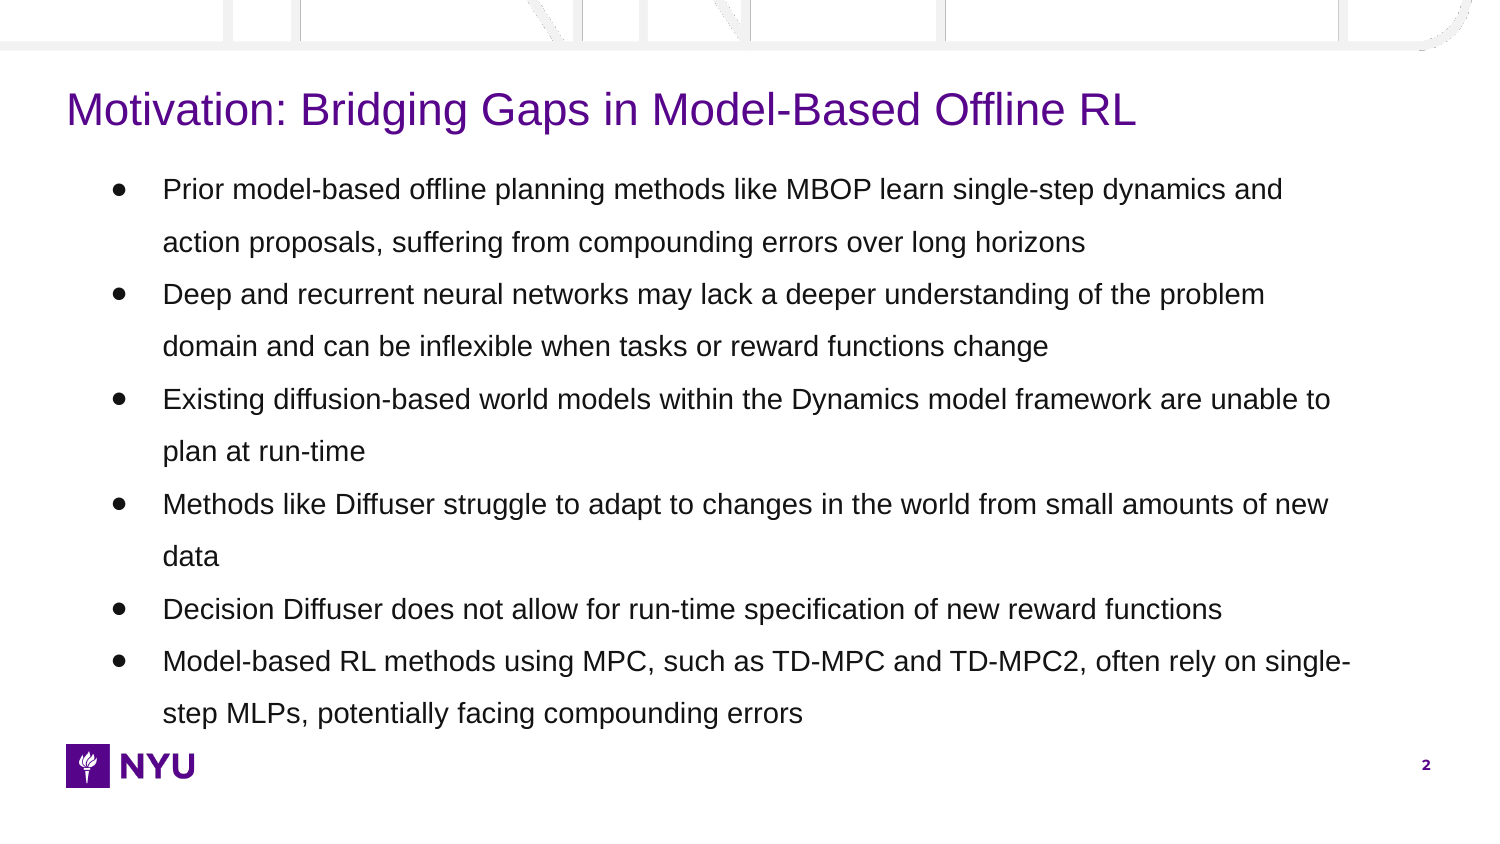

# Motivation: Bridging Gaps in Model-Based Offline RL
Prior model-based offline planning methods like MBOP learn single-step dynamics and action proposals, suffering from compounding errors over long horizons
Deep and recurrent neural networks may lack a deeper understanding of the problem domain and can be inflexible when tasks or reward functions change
Existing diffusion-based world models within the Dynamics model framework are unable to plan at run-time
Methods like Diffuser struggle to adapt to changes in the world from small amounts of new data
Decision Diffuser does not allow for run-time specification of new reward functions
Model-based RL methods using MPC, such as TD-MPC and TD-MPC2, often rely on single-step MLPs, potentially facing compounding errors